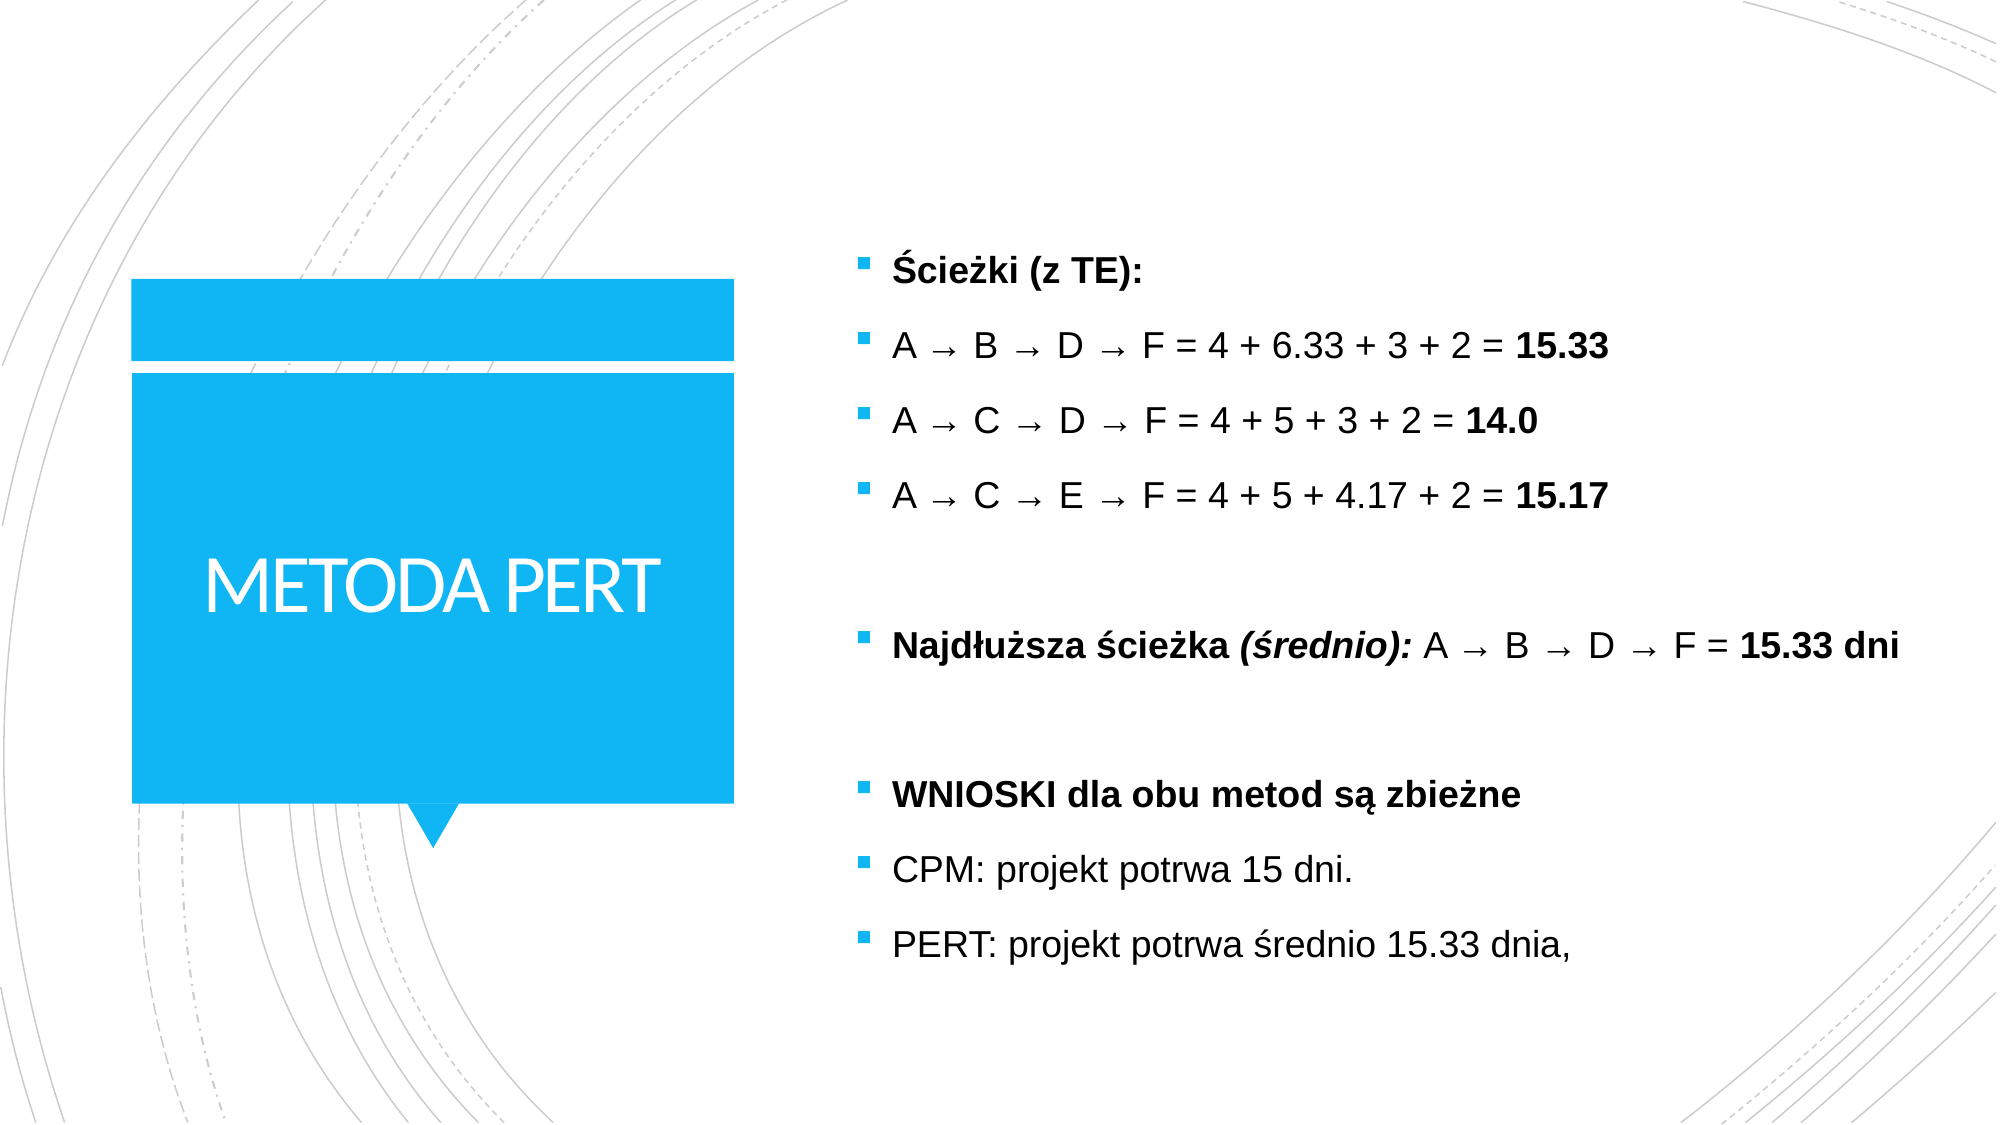

Ścieżki (z TE):
A → B → D → F = 4 + 6.33 + 3 + 2 = 15.33
A → C → D → F = 4 + 5 + 3 + 2 = 14.0
A → C → E → F = 4 + 5 + 4.17 + 2 = 15.17

Najdłuższa ścieżka (średnio): A → B → D → F = 15.33 dni

WNIOSKI dla obu metod są zbieżne
CPM: projekt potrwa 15 dni.
PERT: projekt potrwa średnio 15.33 dnia,
# METODA PERT